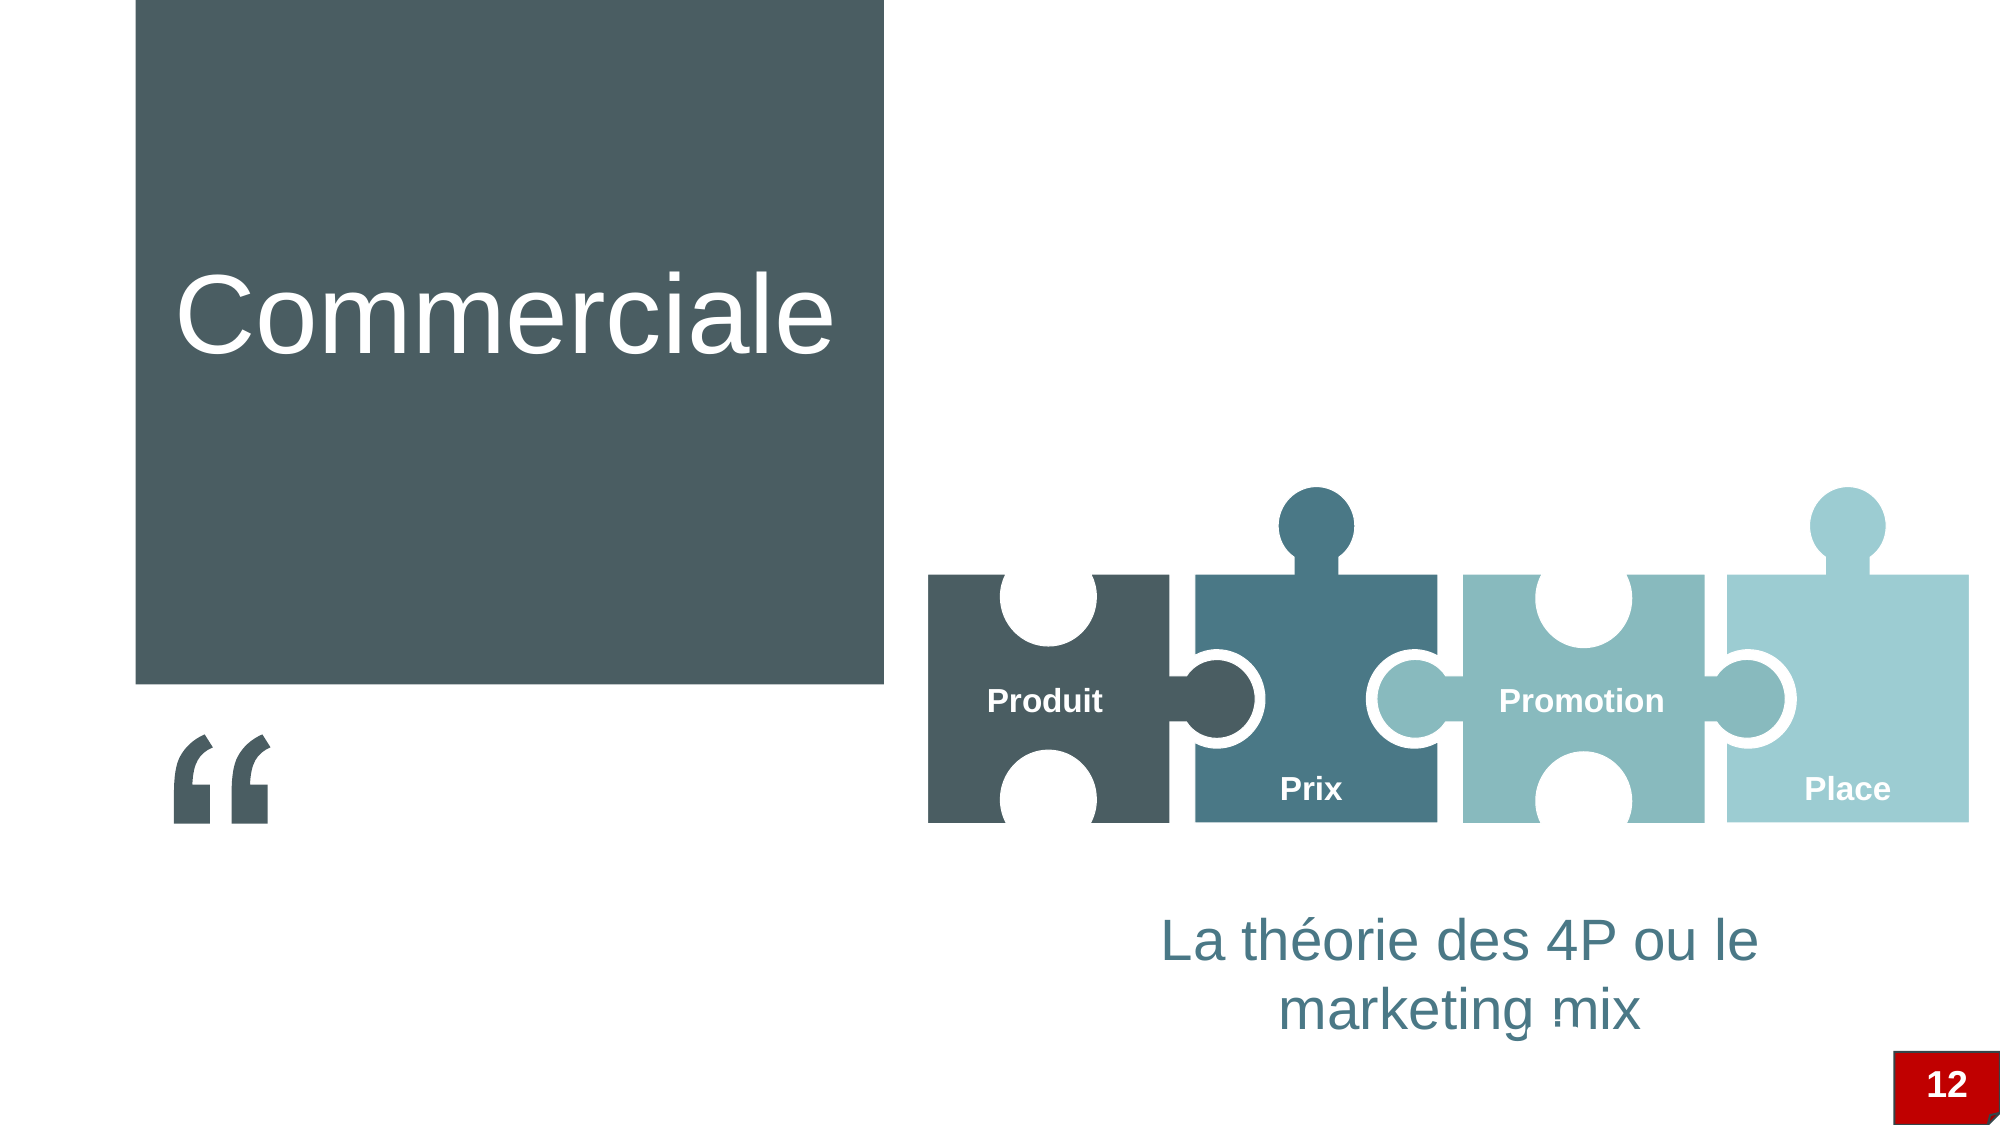

Commerciale

Produit
Promotion
Prix
Place

La théorie des 4P ou le marketing mix

12